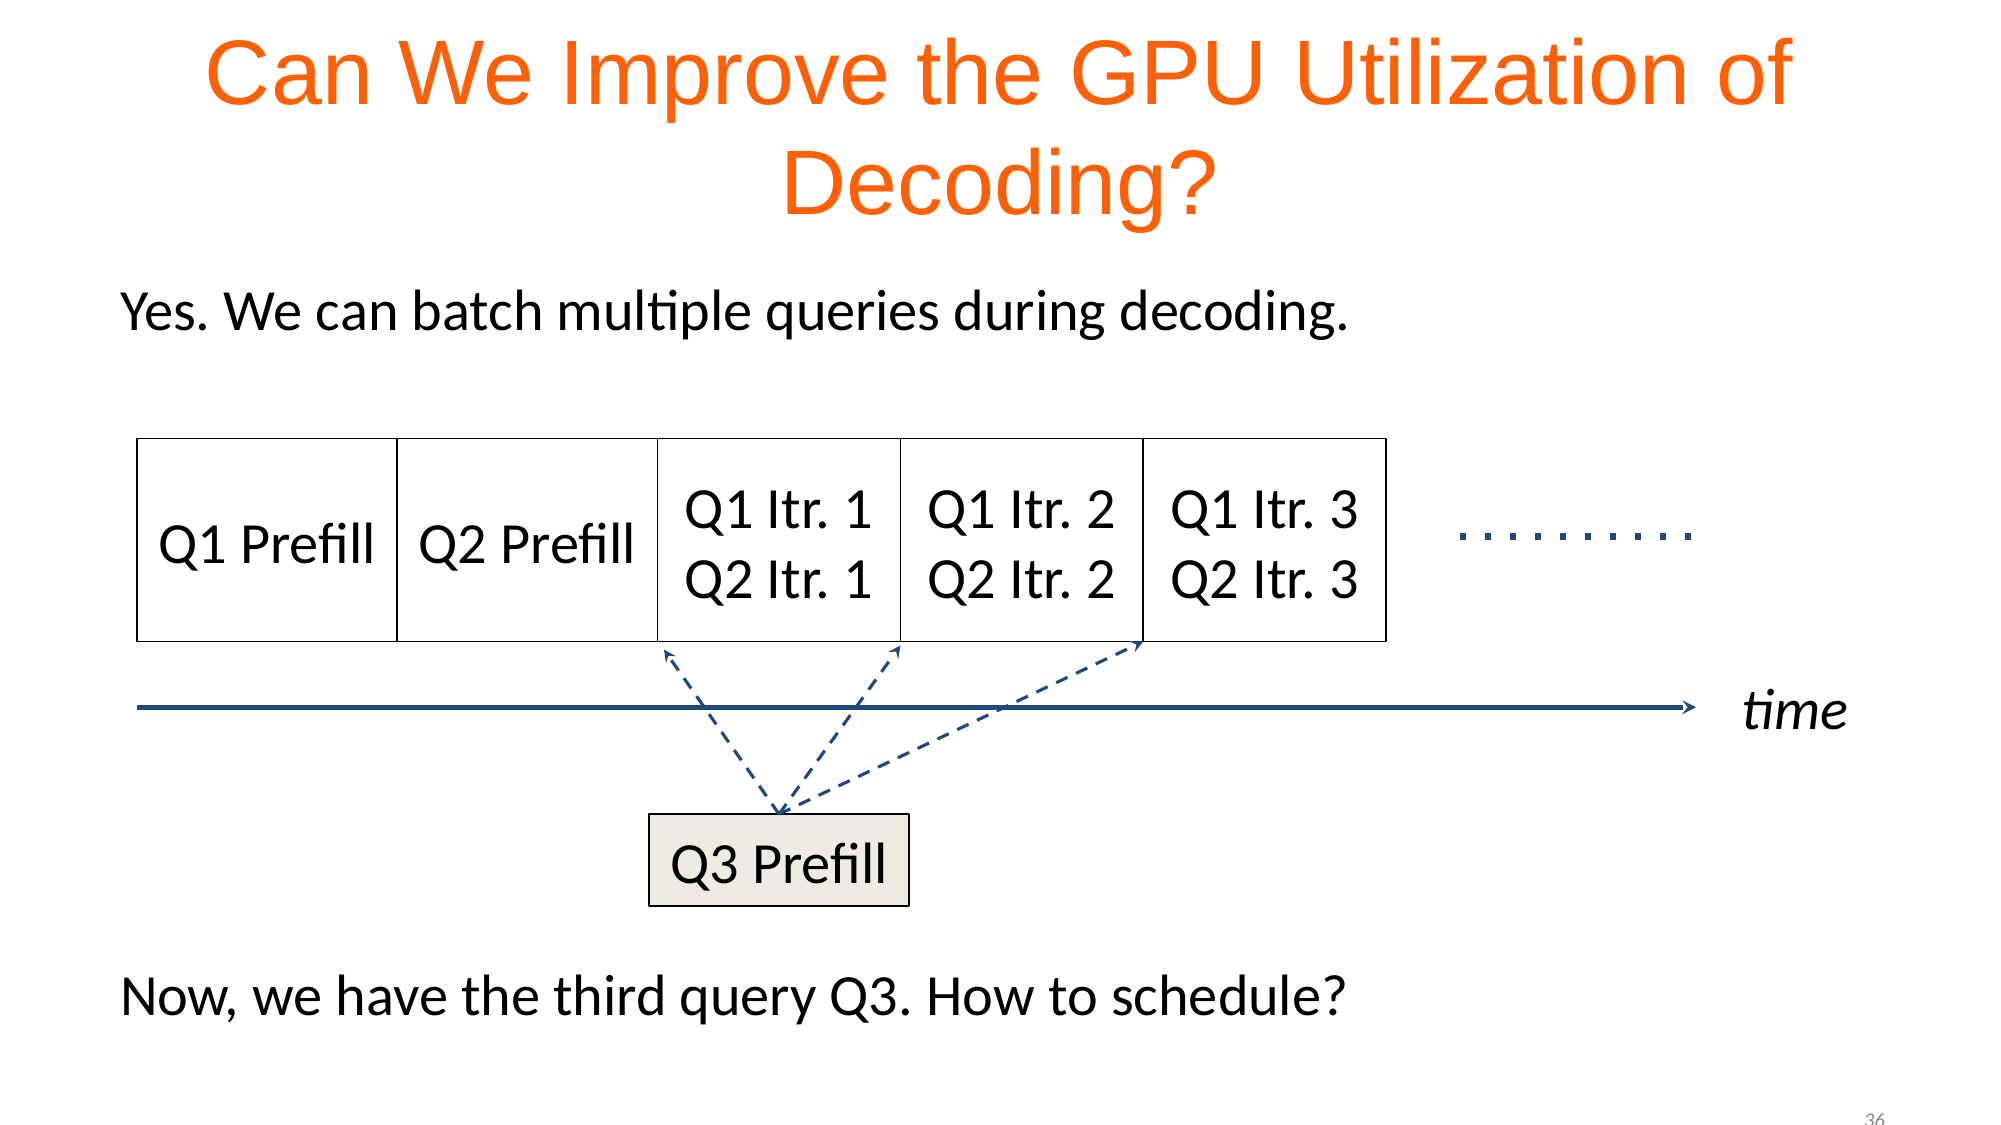

# Can We Improve the GPU Utilization of Decoding?
Yes. We can batch multiple queries during decoding.
Q1 Prefill
Q2 Prefill
Q1 Itr. 1
Q2 Itr. 1
Q1 Itr. 2
Q2 Itr. 2
Q1 Itr. 3
Q2 Itr. 3
time
Q3 Prefill
Now, we have the third query Q3. How to schedule?
36